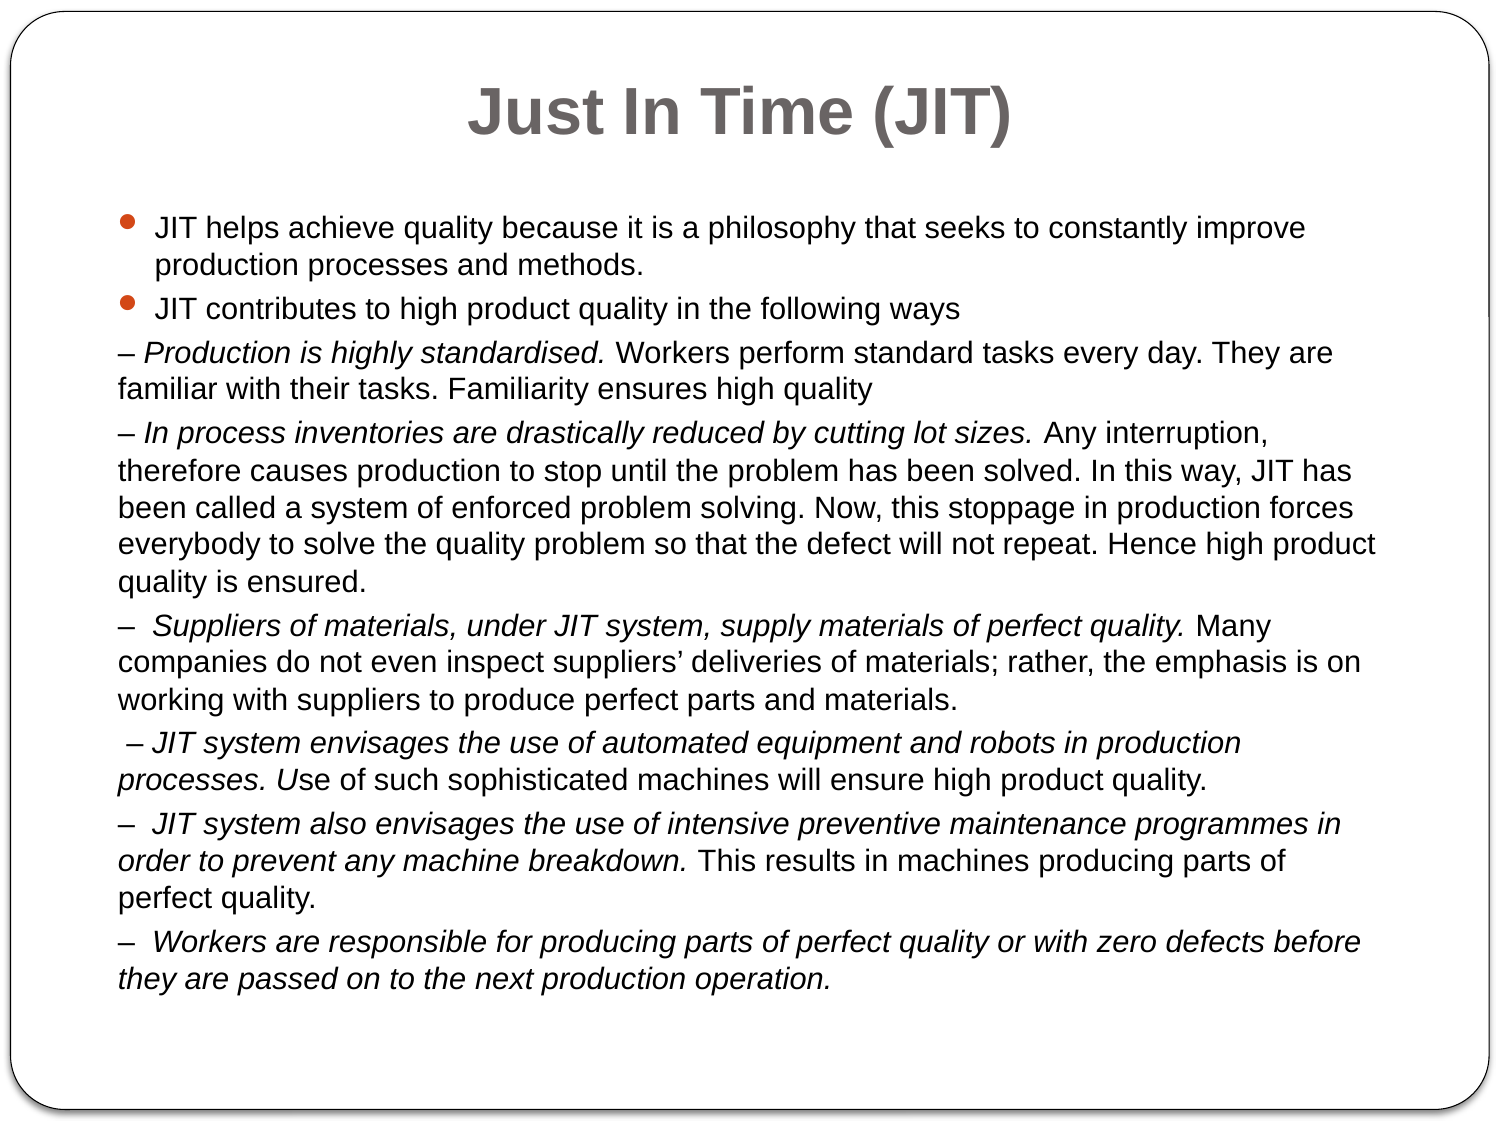

# Just In Time (JIT)
JIT helps achieve quality because it is a philosophy that seeks to constantly improve production processes and methods.
JIT contributes to high product quality in the following ways
– Production is highly standardised. Workers perform standard tasks every day. They are familiar with their tasks. Familiarity ensures high quality
– In process inventories are drastically reduced by cutting lot sizes. Any interruption, therefore causes production to stop until the problem has been solved. In this way, JIT has been called a system of enforced problem solving. Now, this stoppage in production forces everybody to solve the quality problem so that the defect will not repeat. Hence high product quality is ensured.
–  Suppliers of materials, under JIT system, supply materials of perfect quality. Many companies do not even inspect suppliers’ deliveries of materials; rather, the emphasis is on working with suppliers to produce perfect parts and materials.
 – JIT system envisages the use of automated equipment and robots in production processes. Use of such sophisticated machines will ensure high product quality.
–  JIT system also envisages the use of intensive preventive maintenance programmes in order to prevent any machine breakdown. This results in machines producing parts of perfect quality.
–  Workers are responsible for producing parts of perfect quality or with zero defects before they are passed on to the next production operation.